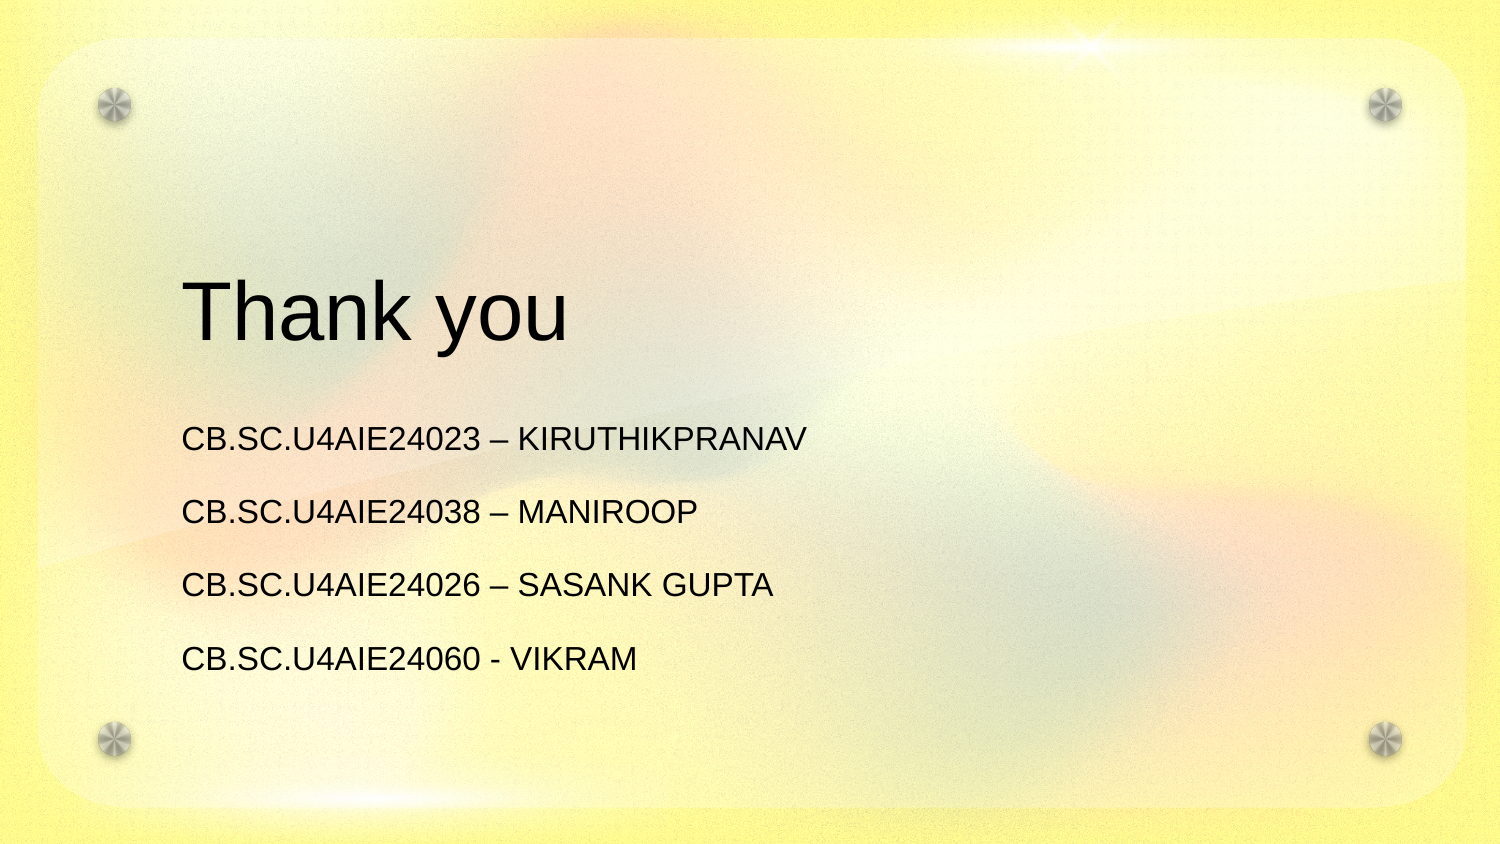

# Thank you
CB.SC.U4AIE24023 – KIRUTHIKPRANAV
CB.SC.U4AIE24038 – MANIROOP
CB.SC.U4AIE24026 – SASANK GUPTA
CB.SC.U4AIE24060 - VIKRAM